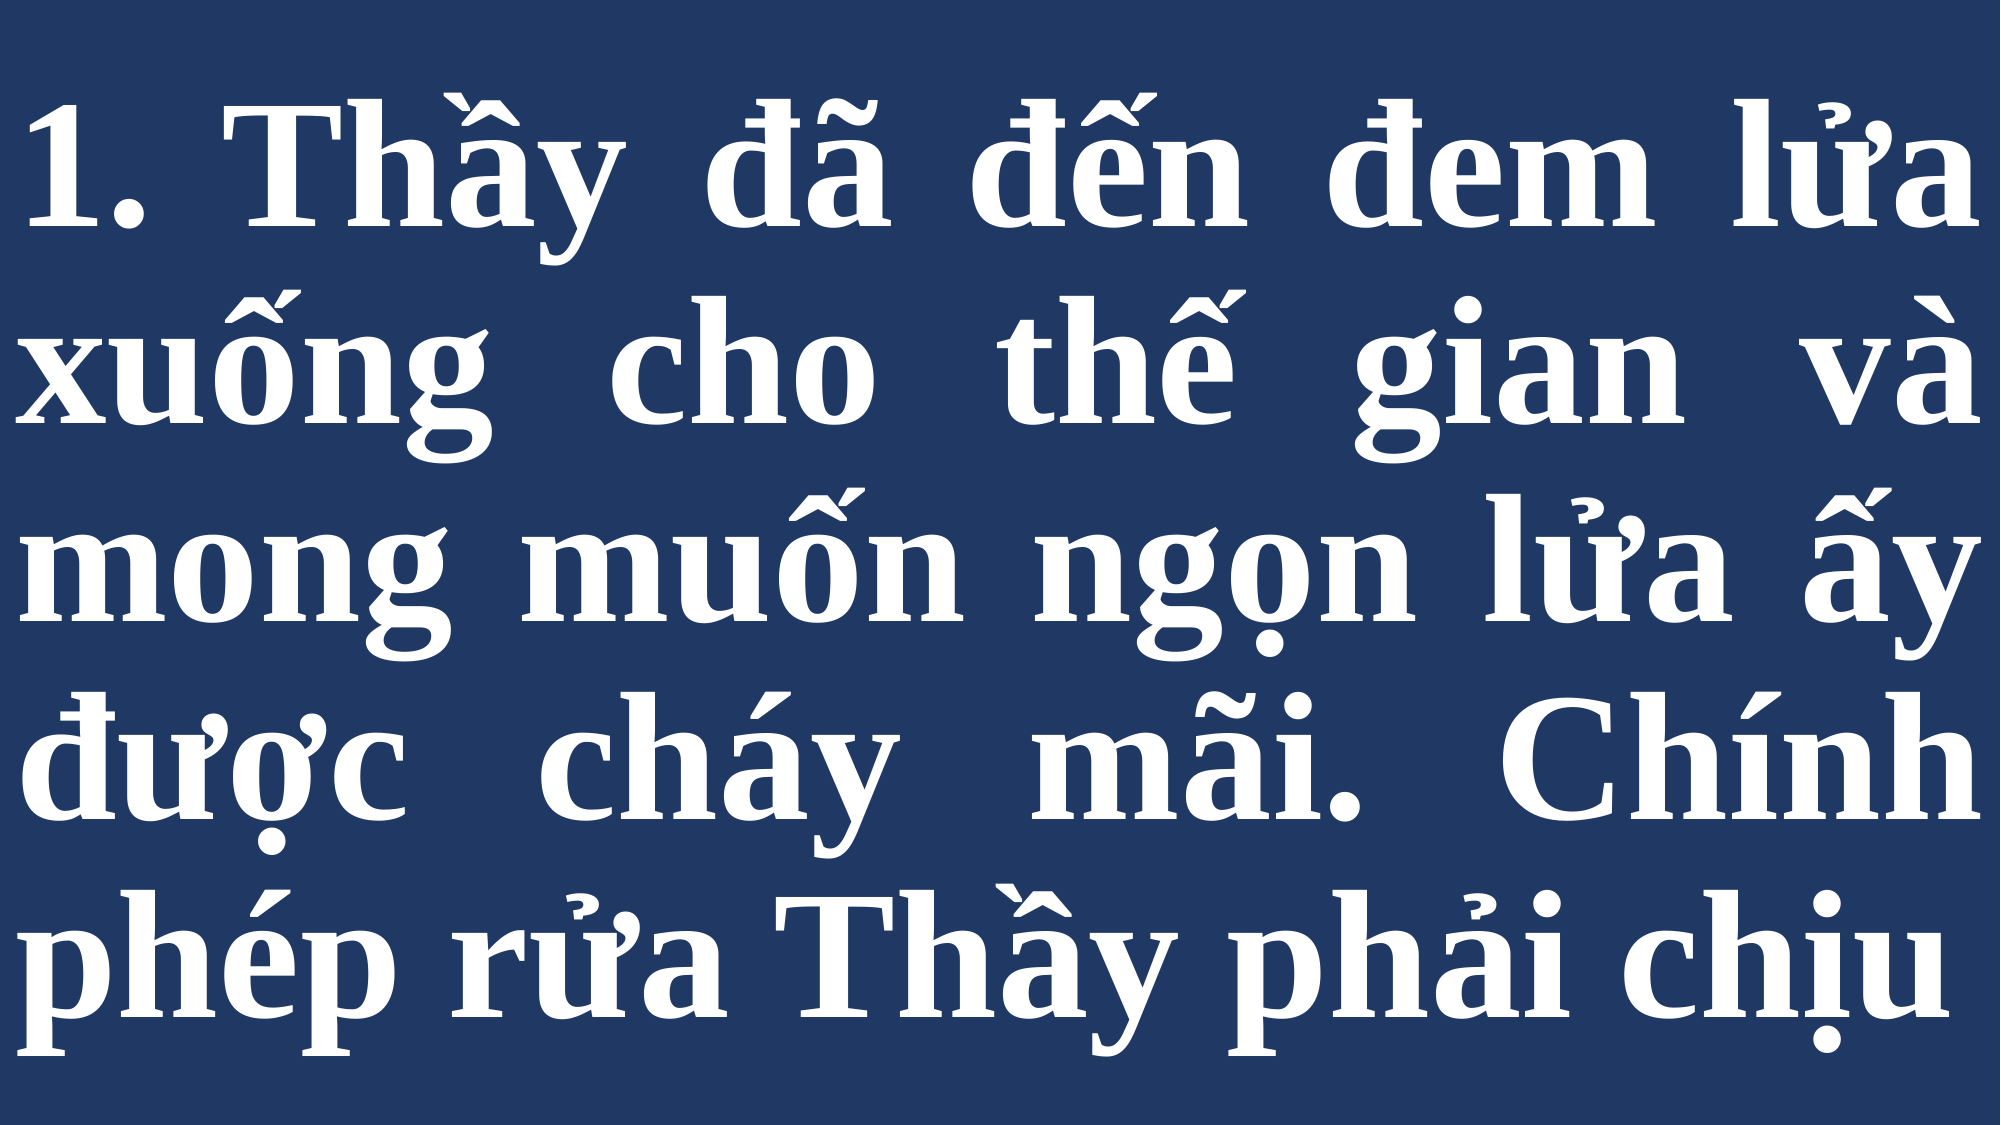

# 1. Thầy đã đến đem lửa xuống cho thế gian và mong muốn ngọn lửa ấy được cháy mãi. Chính phép rửa Thầy phải chịu